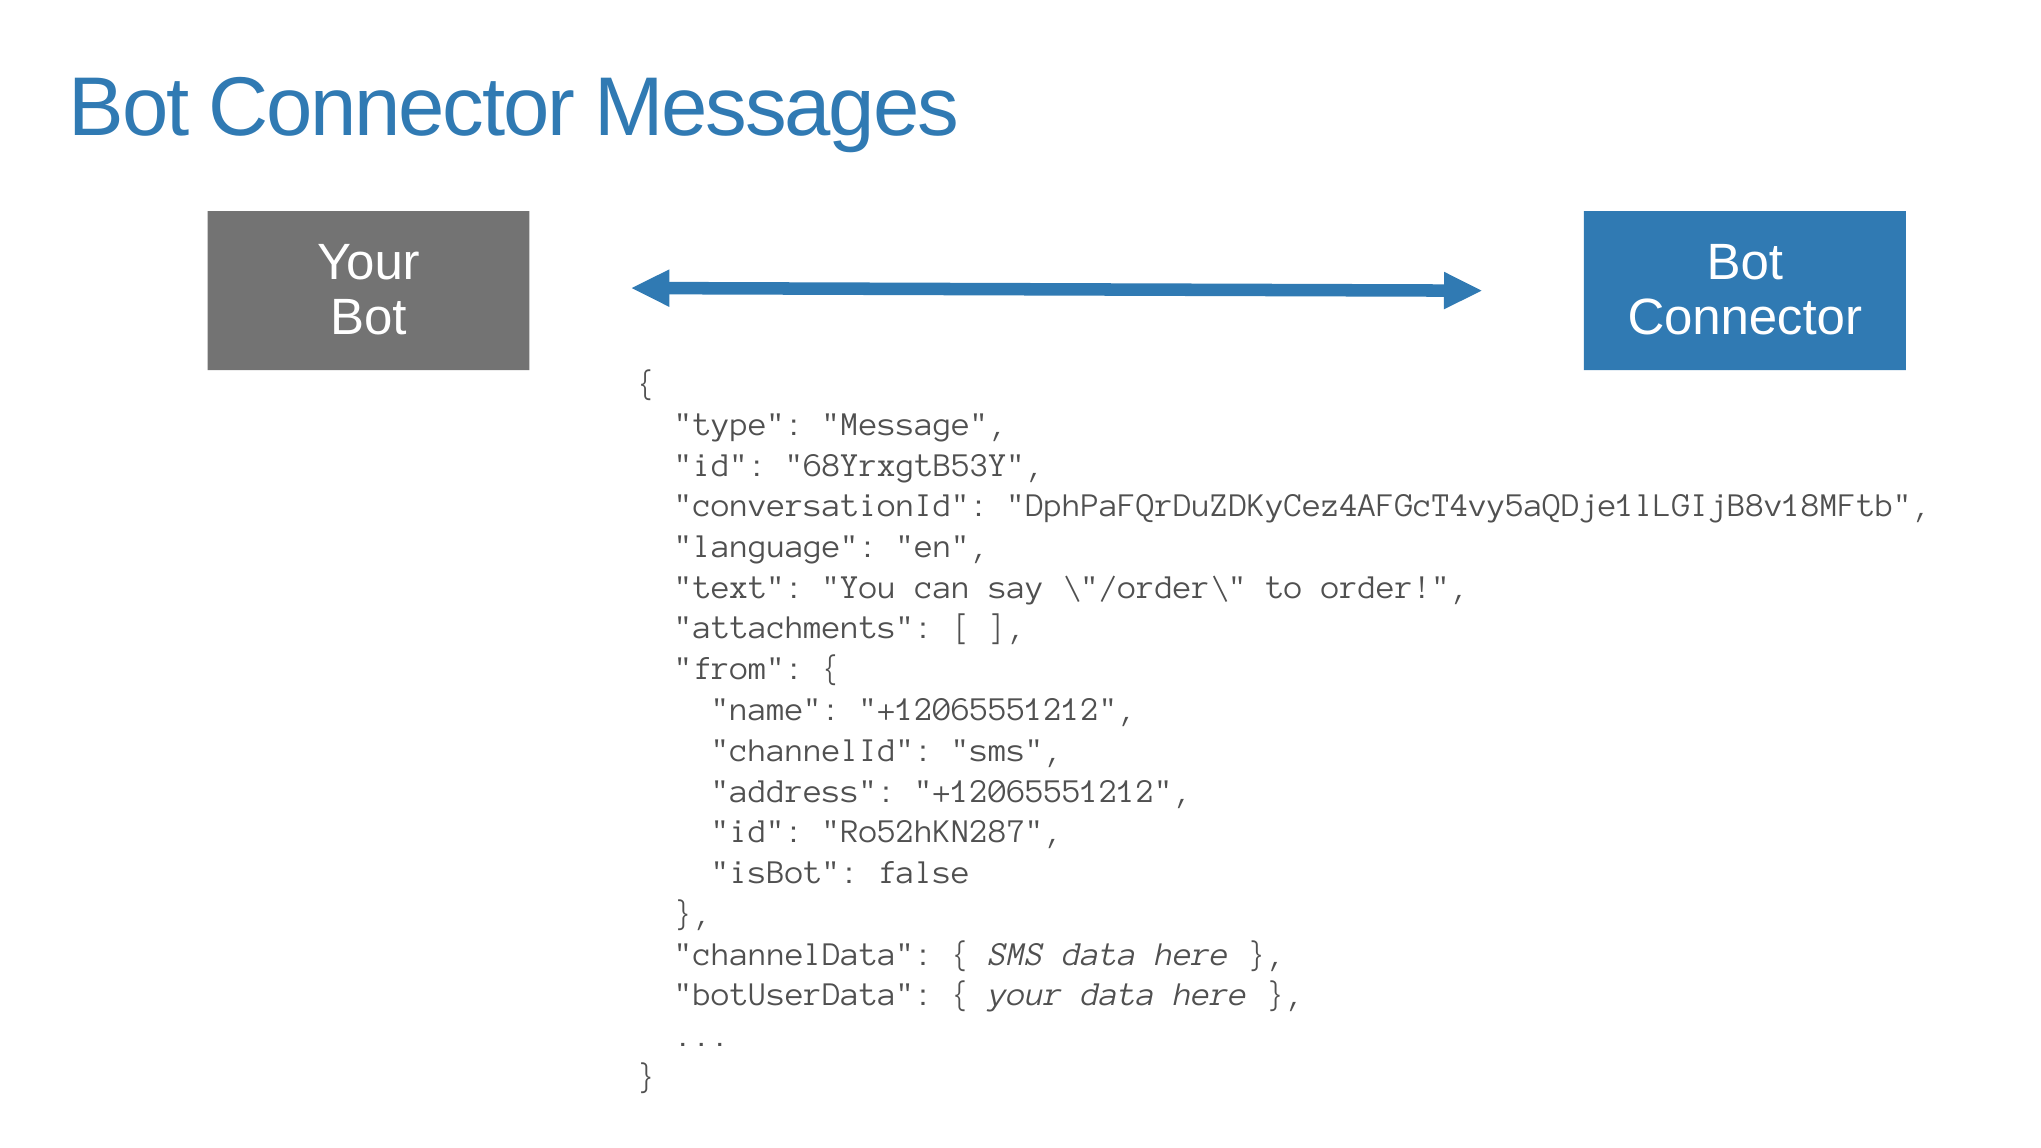

# Bot Connector Messages
Your
Bot
Bot Connector
{
  "type": "Message",
  "id": "68YrxgtB53Y",
  "conversationId": "DphPaFQrDuZDKyCez4AFGcT4vy5aQDje1lLGIjB8v18MFtb",
  "language": "en",
  "text": "You can say \"/order\" to order!",
  "attachments": [ ],
  "from": {
    "name": "+12065551212",
    "channelId": "sms",
    "address": "+12065551212",
    "id": "Ro52hKN287",
    "isBot": false
  },
  "channelData": { SMS data here },
  "botUserData": { your data here },
  ...
}